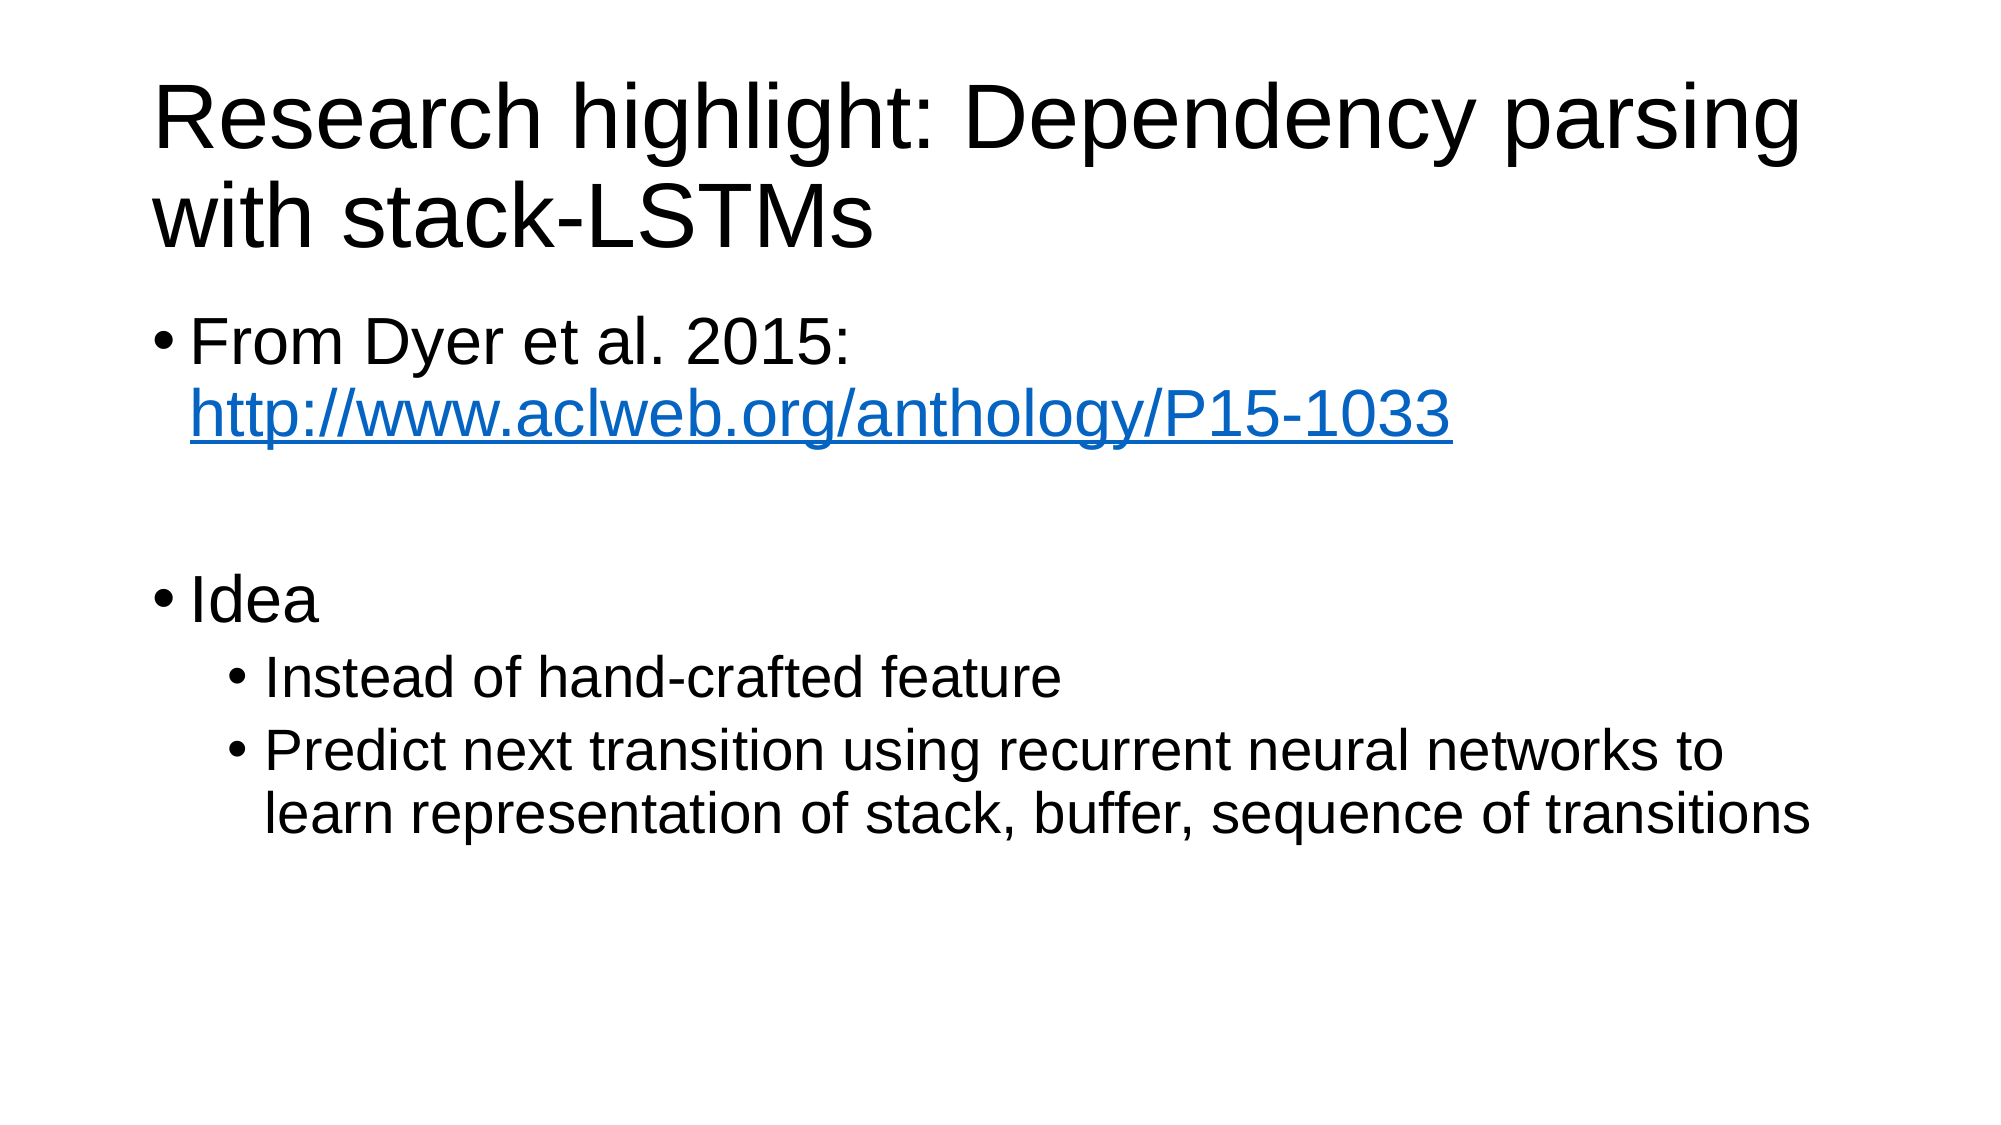

# Research highlight: Dependency parsing with stack-LSTMs
From Dyer et al. 2015: http://www.aclweb.org/anthology/P15-1033

Idea
Instead of hand-crafted feature
Predict next transition using recurrent neural networks to learn representation of stack, buffer, sequence of transitions